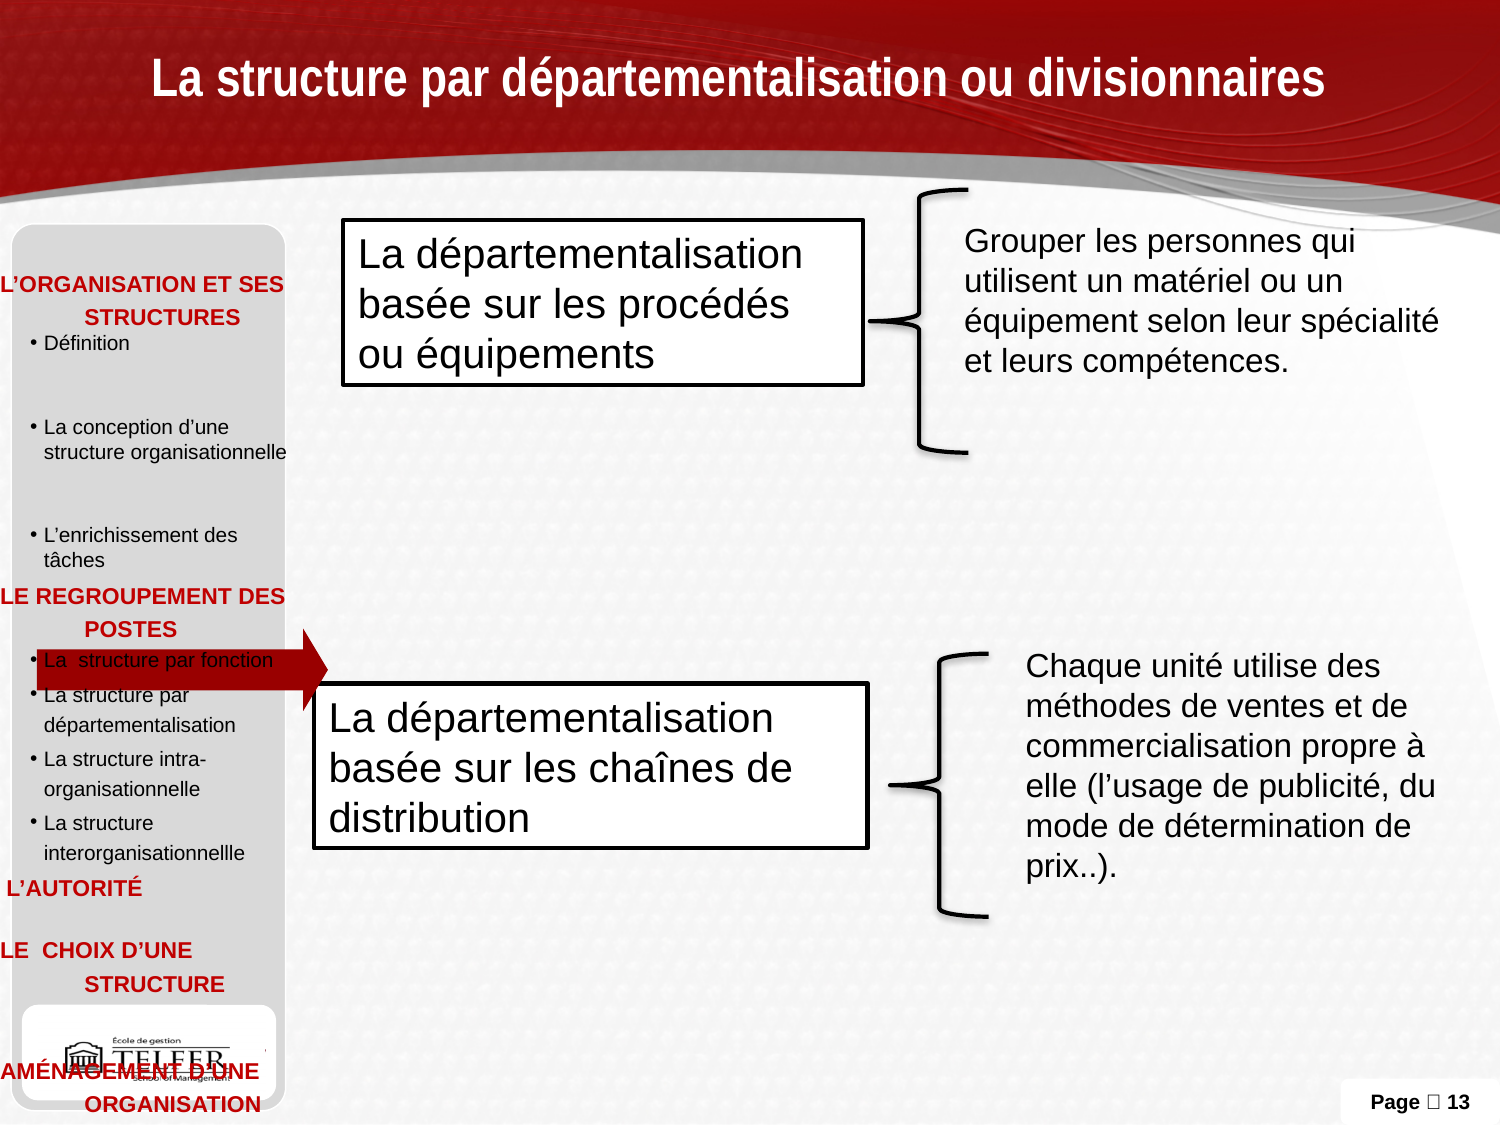

# La structure par départementalisation ou divisionnaires

Grouper les personnes qui utilisent un matériel ou un équipement selon leur spécialité et leurs compétences.
La départementalisation basée sur les procédés ou équipements

L’organisation et ses structures
Définition

La conception d’une structure organisationnelle

L’enrichissement des tâches
Le regroupement des postes
La  structure par fonction
La structure par départementalisation
La structure intra-organisationnelle
La structure interorganisationnellle
 L’autorité

Le  choix d’une structure

Aménagement d’une organisation

Chaque unité utilise des méthodes de ventes et de commercialisation propre à elle (l’usage de publicité, du mode de détermination de prix..).

La départementalisation basée sur les chaînes de distribution